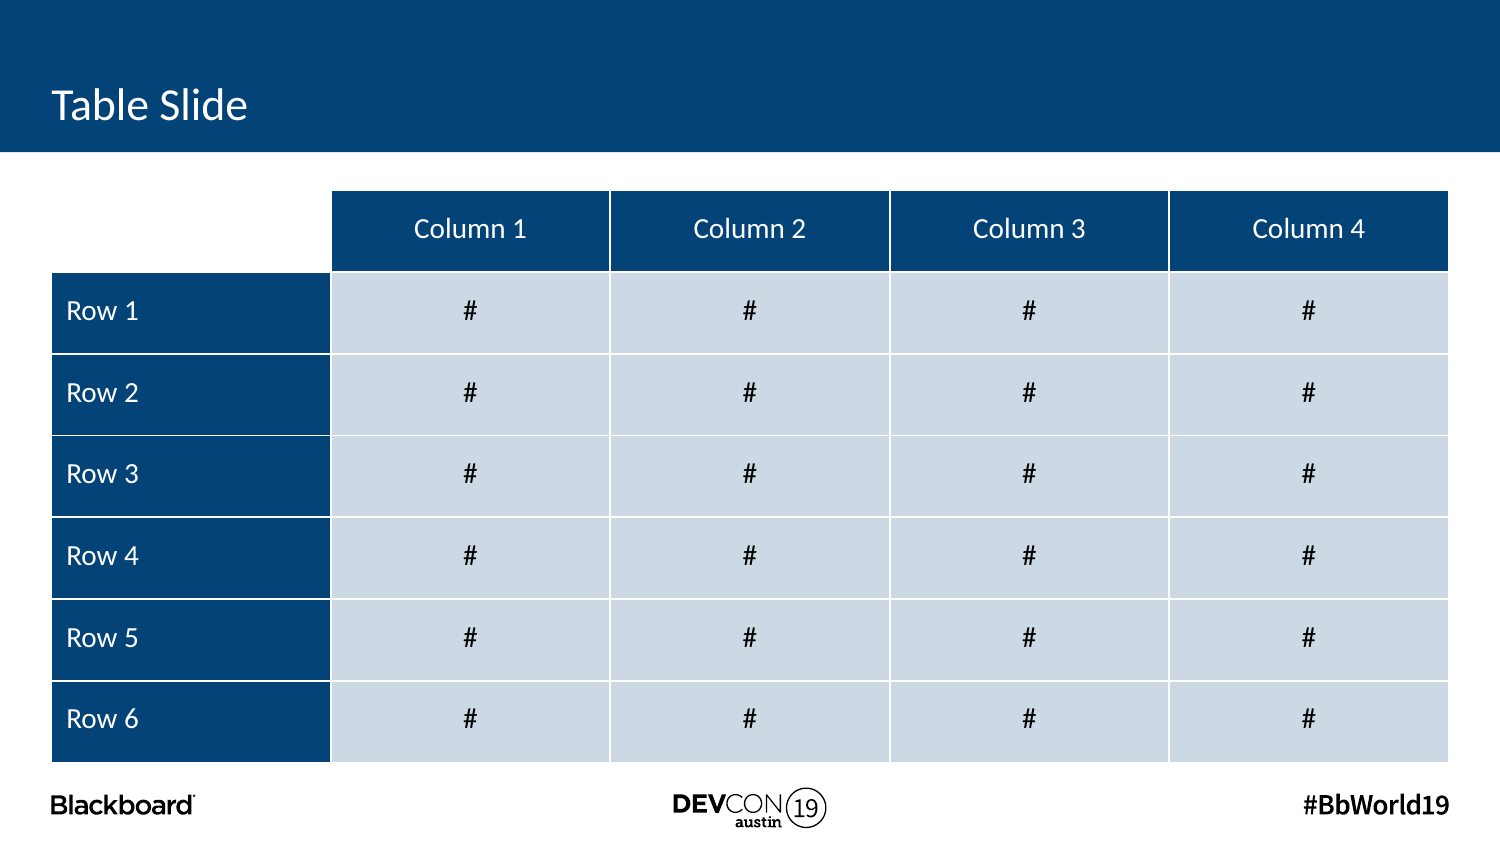

# Table Slide
|  | Column 1 | Column 2 | Column 3 | Column 4 |
| --- | --- | --- | --- | --- |
| Row 1 | # | # | # | # |
| Row 2 | # | # | # | # |
| Row 3 | # | # | # | # |
| Row 4 | # | # | # | # |
| Row 5 | # | # | # | # |
| Row 6 | # | # | # | # |